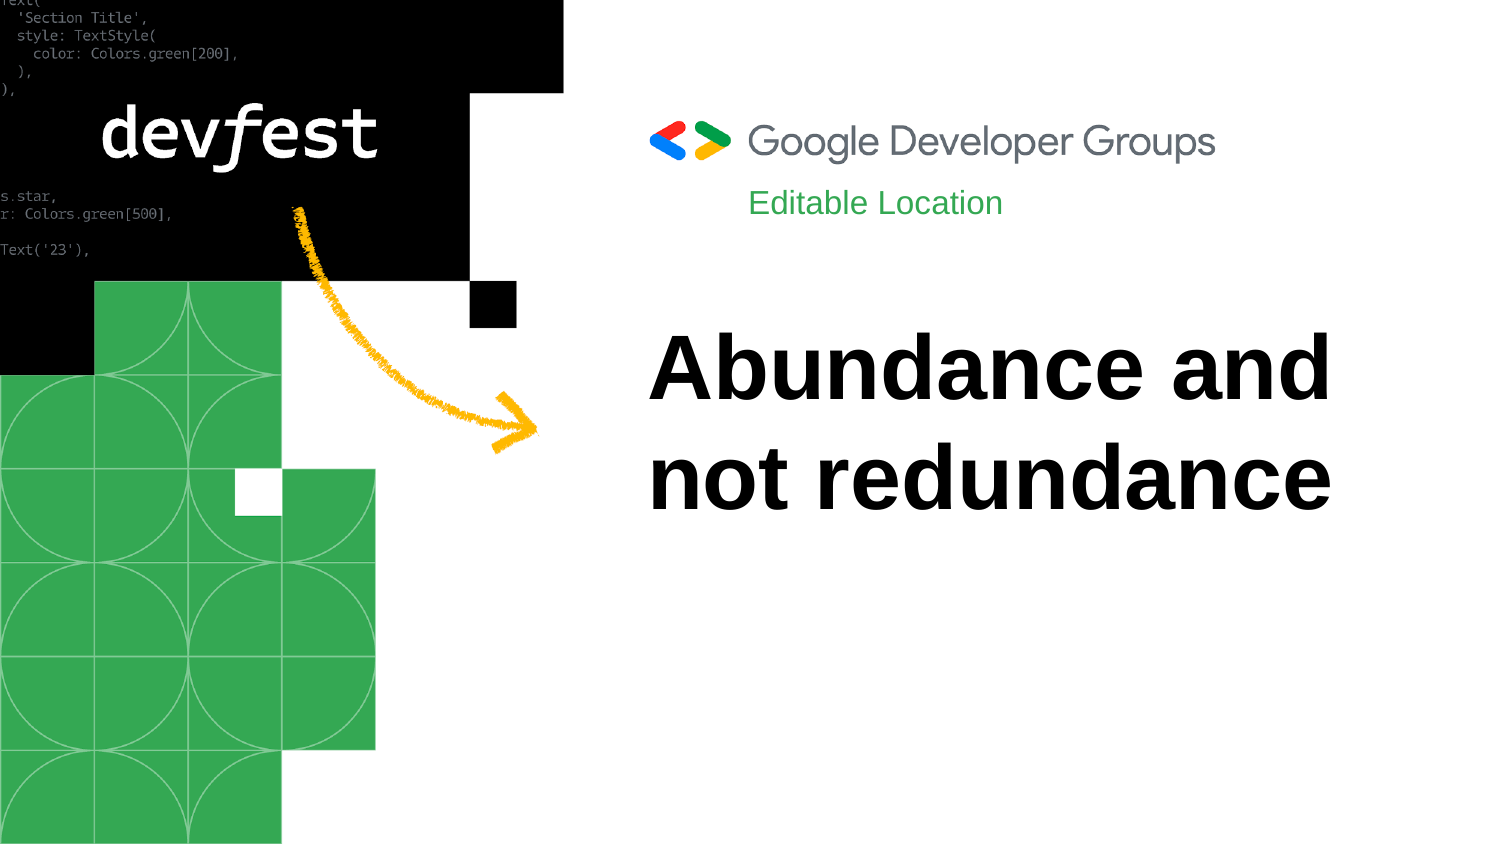

Editable Location
# Abundance and not redundance